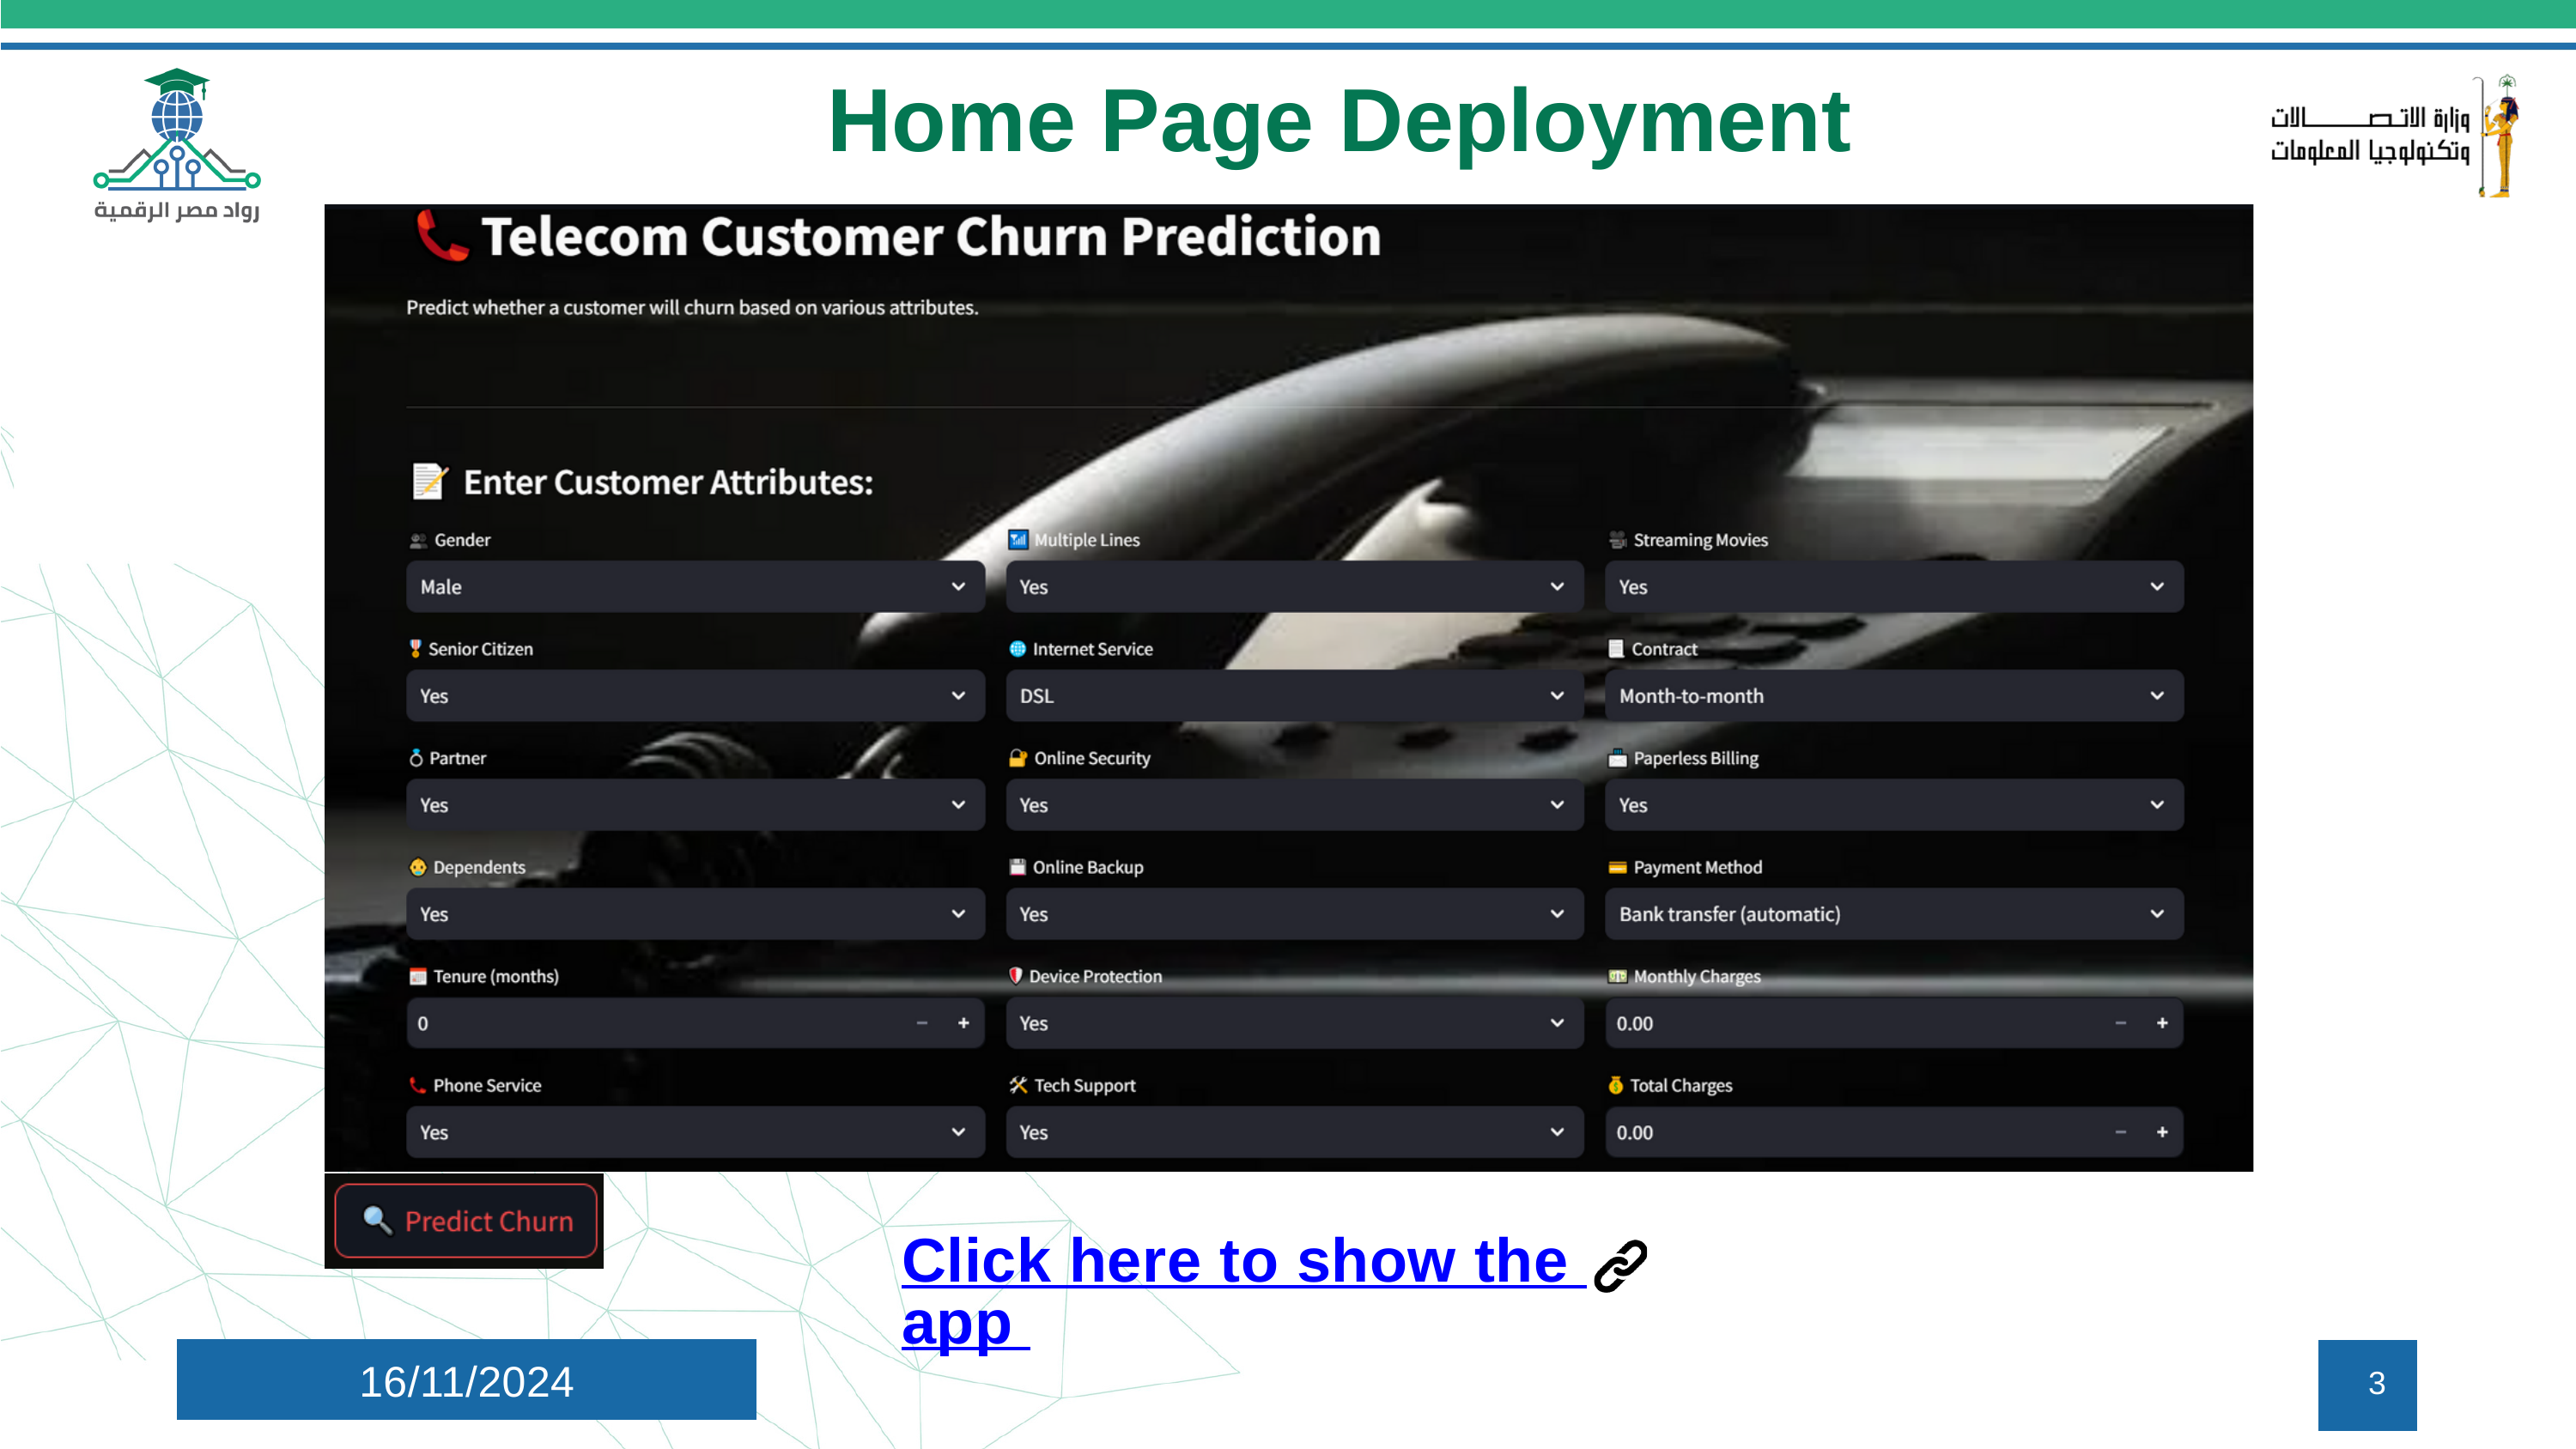

Home Page Deployment

Click here to show the app

16/11/2024
3